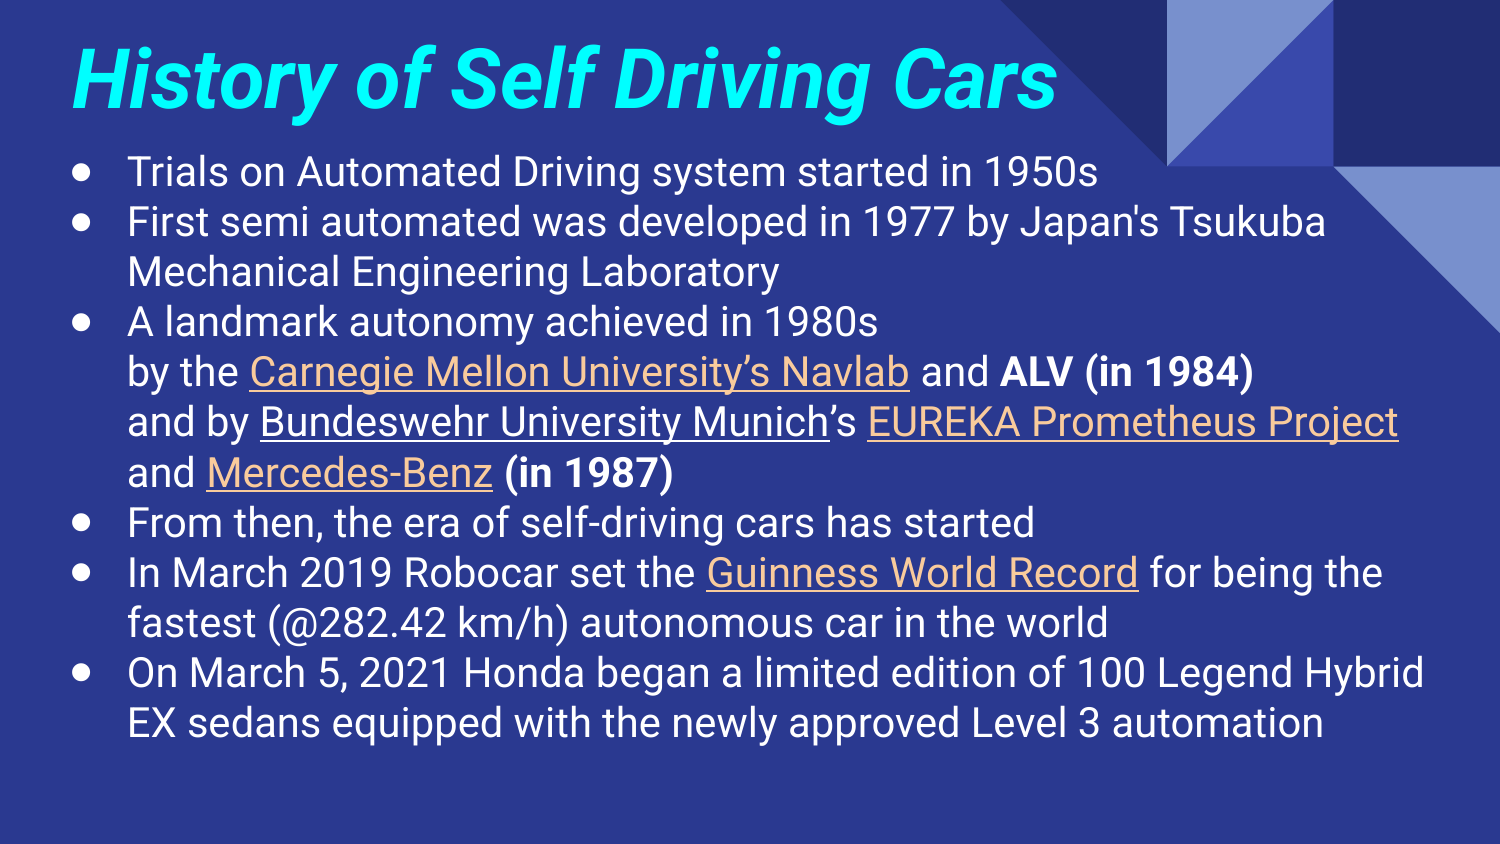

# History of Self Driving Cars
Trials on Automated Driving system started in 1950s
First semi automated was developed in 1977 by Japan's Tsukuba Mechanical Engineering Laboratory
A landmark autonomy achieved in 1980s
by the Carnegie Mellon University’s Navlab and ALV (in 1984)
and by Bundeswehr University Munich’s EUREKA Prometheus Project and Mercedes-Benz (in 1987)
From then, the era of self-driving cars has started
In March 2019 Robocar set the Guinness World Record for being the fastest (@282.42 km/h) autonomous car in the world
On March 5, 2021 Honda began a limited edition of 100 Legend Hybrid EX sedans equipped with the newly approved Level 3 automation